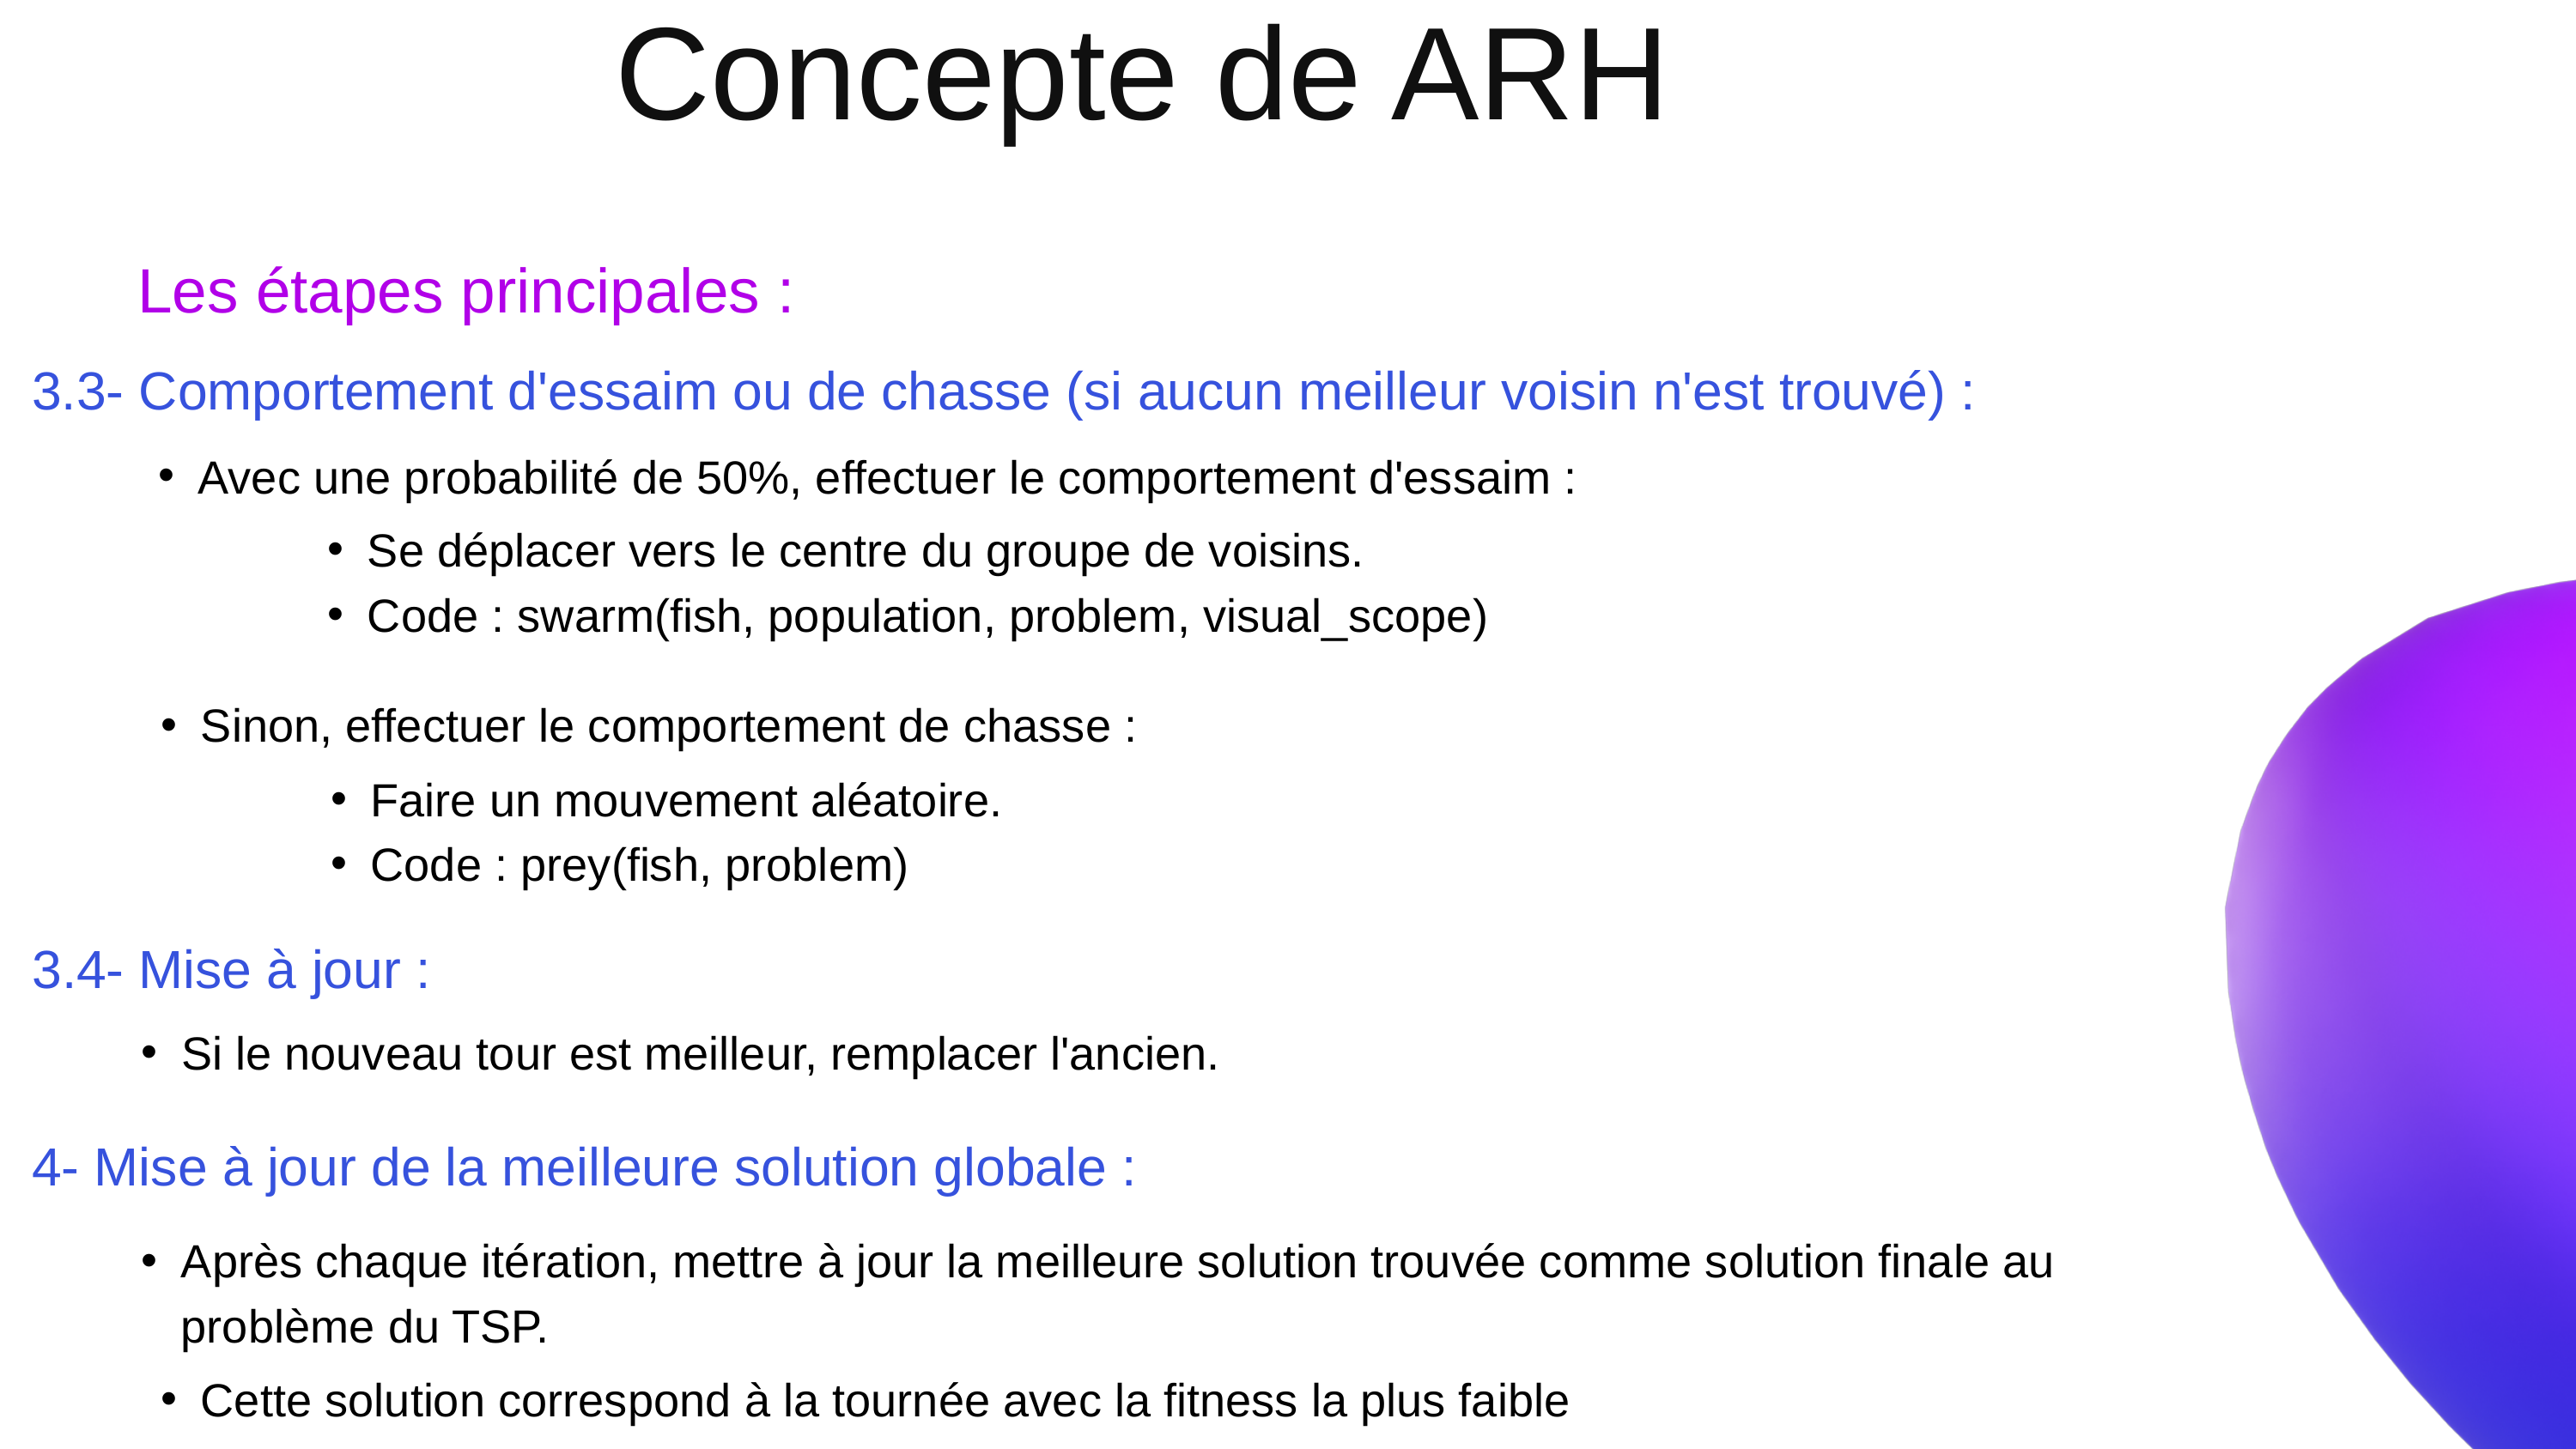

Concepte de ARH
Les étapes principales :
3.3- Comportement d'essaim ou de chasse (si aucun meilleur voisin n'est trouvé) :
Avec une probabilité de 50%, effectuer le comportement d'essaim :
Se déplacer vers le centre du groupe de voisins.
Code : swarm(fish, population, problem, visual_scope)

Sinon, effectuer le comportement de chasse :
Faire un mouvement aléatoire.
Code : prey(fish, problem)
3.4- Mise à jour :
Si le nouveau tour est meilleur, remplacer l'ancien.
4- Mise à jour de la meilleure solution globale :
Après chaque itération, mettre à jour la meilleure solution trouvée comme solution finale au problème du TSP.
Cette solution correspond à la tournée avec la fitness la plus faible